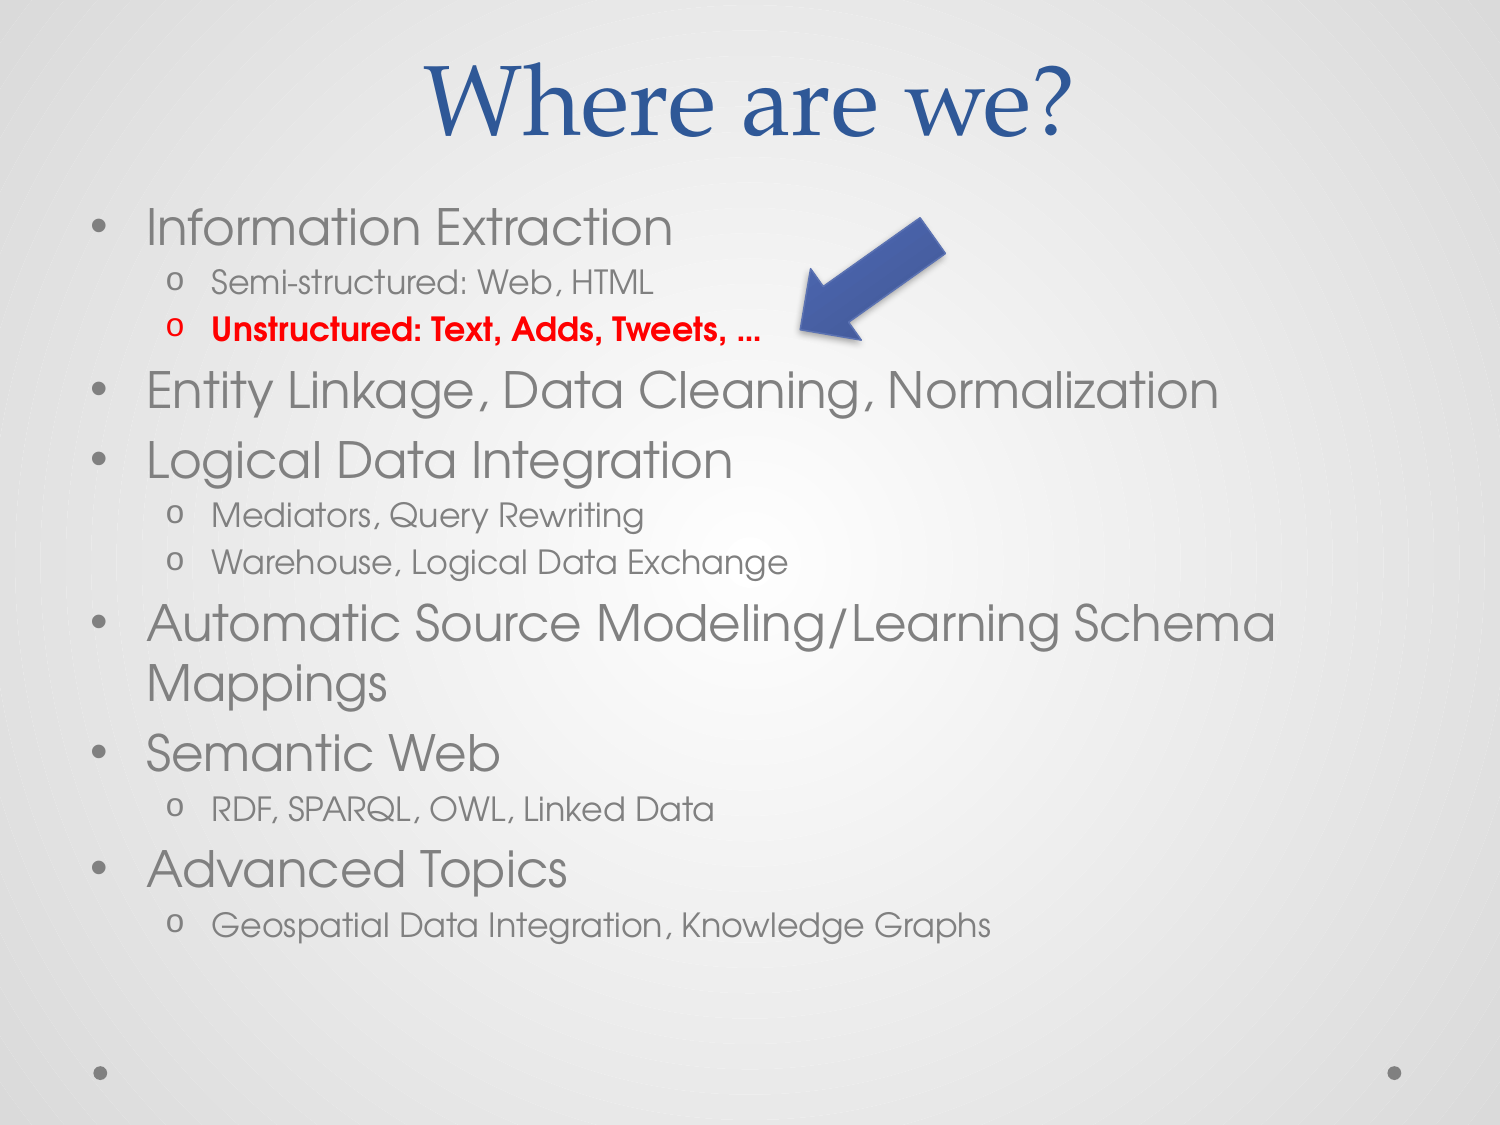

# Where are we?
Information Extraction
Semi-structured: Web, HTML
Unstructured: Text, Adds, Tweets, …
Entity Linkage, Data Cleaning, Normalization
Logical Data Integration
Mediators, Query Rewriting
Warehouse, Logical Data Exchange
Automatic Source Modeling/Learning Schema Mappings
Semantic Web
RDF, SPARQL, OWL, Linked Data
Advanced Topics
Geospatial Data Integration, Knowledge Graphs